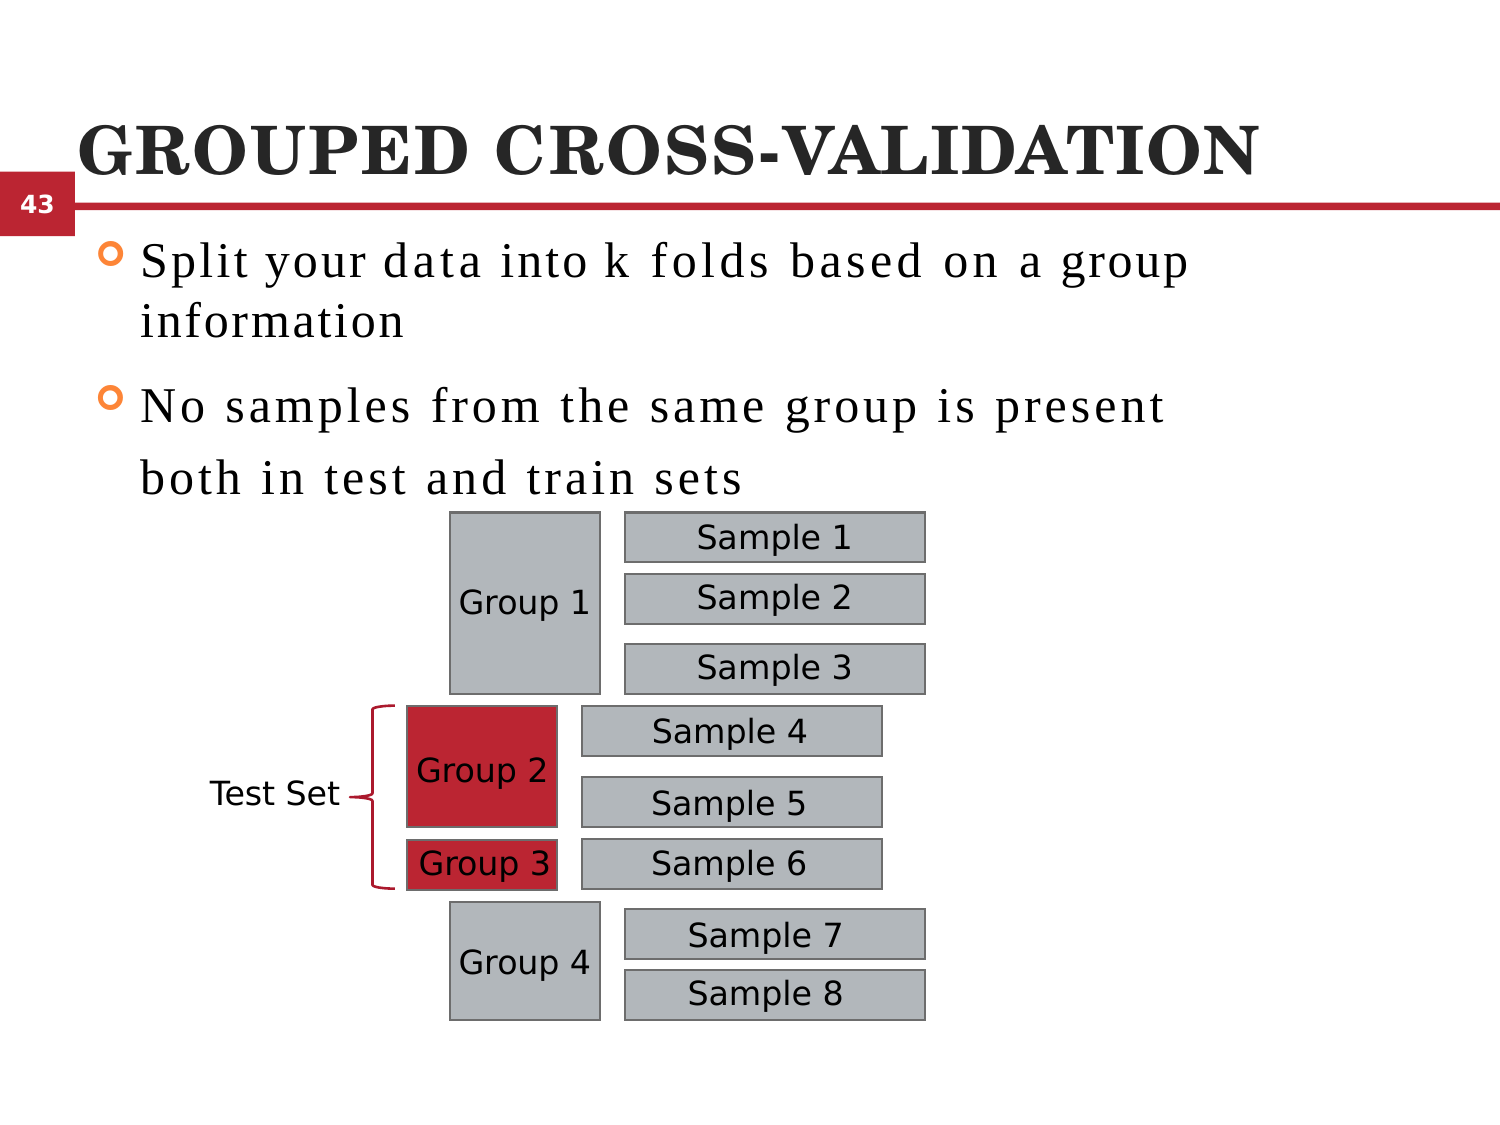

# Grouped Cross-Validation
Split your data into k folds based on a group information
No samples from the same group is present both in test and train sets
Sample 1

Sample 2
Group 1

Sample 3

Sample 4

Group 2
Test Set
Sample 5

Group 3
Sample 6

Sample 7

Group 4
Sample 8